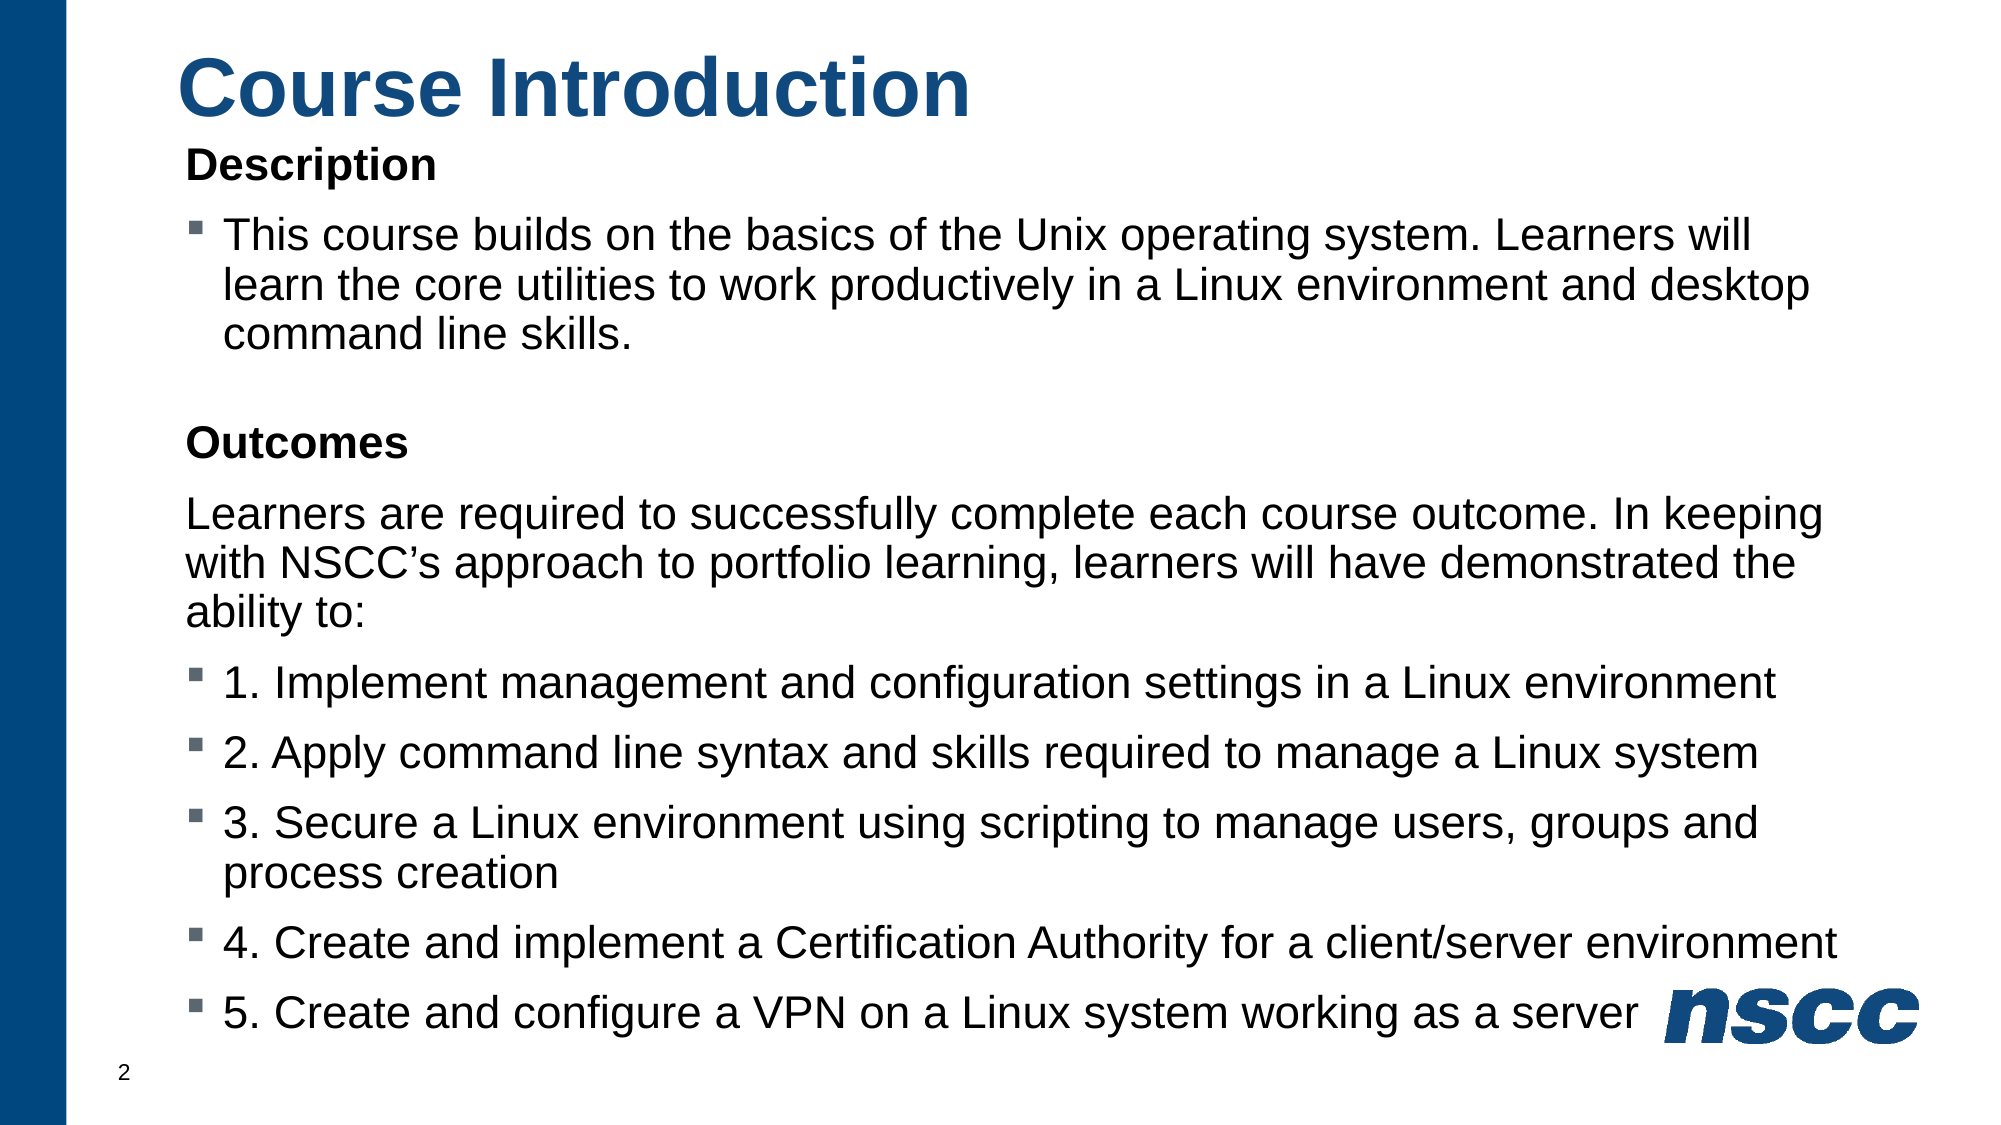

# Course Introduction
Description
This course builds on the basics of the Unix operating system. Learners will learn the core utilities to work productively in a Linux environment and desktop command line skills.

Outcomes
Learners are required to successfully complete each course outcome. In keeping with NSCC’s approach to portfolio learning, learners will have demonstrated the ability to:
1. Implement management and configuration settings in a Linux environment
2. Apply command line syntax and skills required to manage a Linux system
3. Secure a Linux environment using scripting to manage users, groups and process creation
4. Create and implement a Certification Authority for a client/server environment
5. Create and configure a VPN on a Linux system working as a server
2